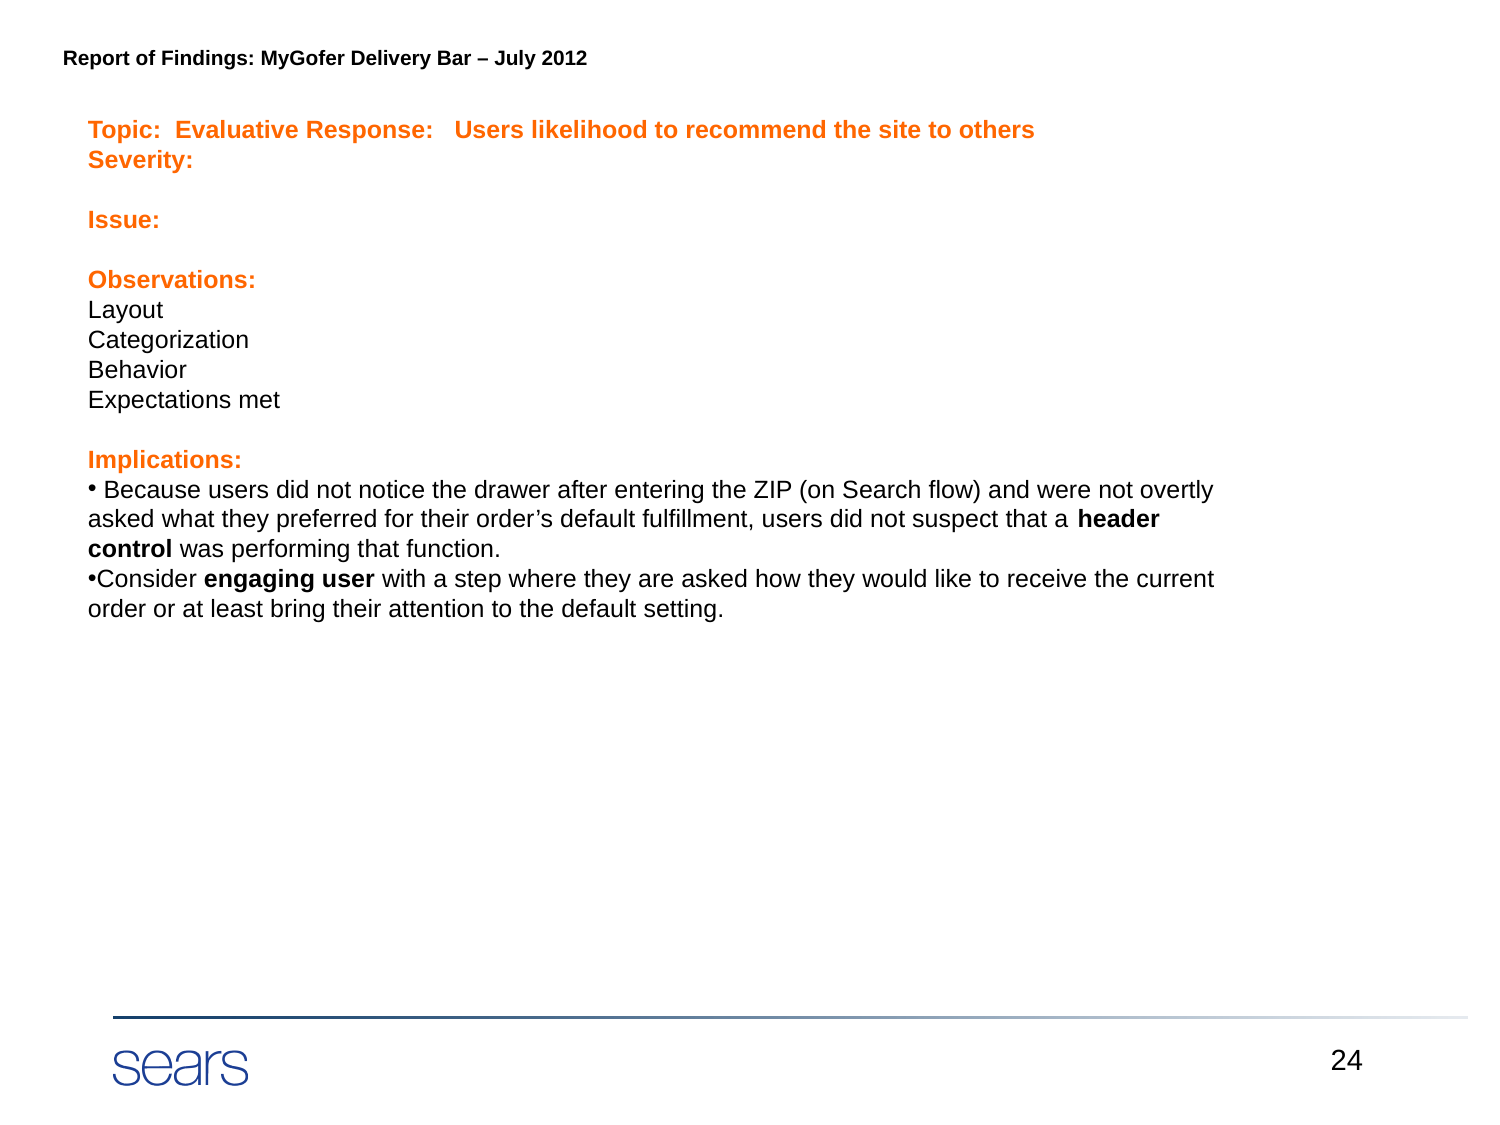

# Report of Findings: MyGofer Delivery Bar – July 2012
Topic:  Evaluative Response:   Users likelihood to recommend the site to others
Severity:

Issue:

Observations:
Layout
Categorization
Behavior
Expectations met

Implications:
 Because users did not notice the drawer after entering the ZIP (on Search flow) and were not overtly asked what they preferred for their order’s default fulfillment, users did not suspect that a header control was performing that function.
Consider engaging user with a step where they are asked how they would like to receive the current order or at least bring their attention to the default setting.
24